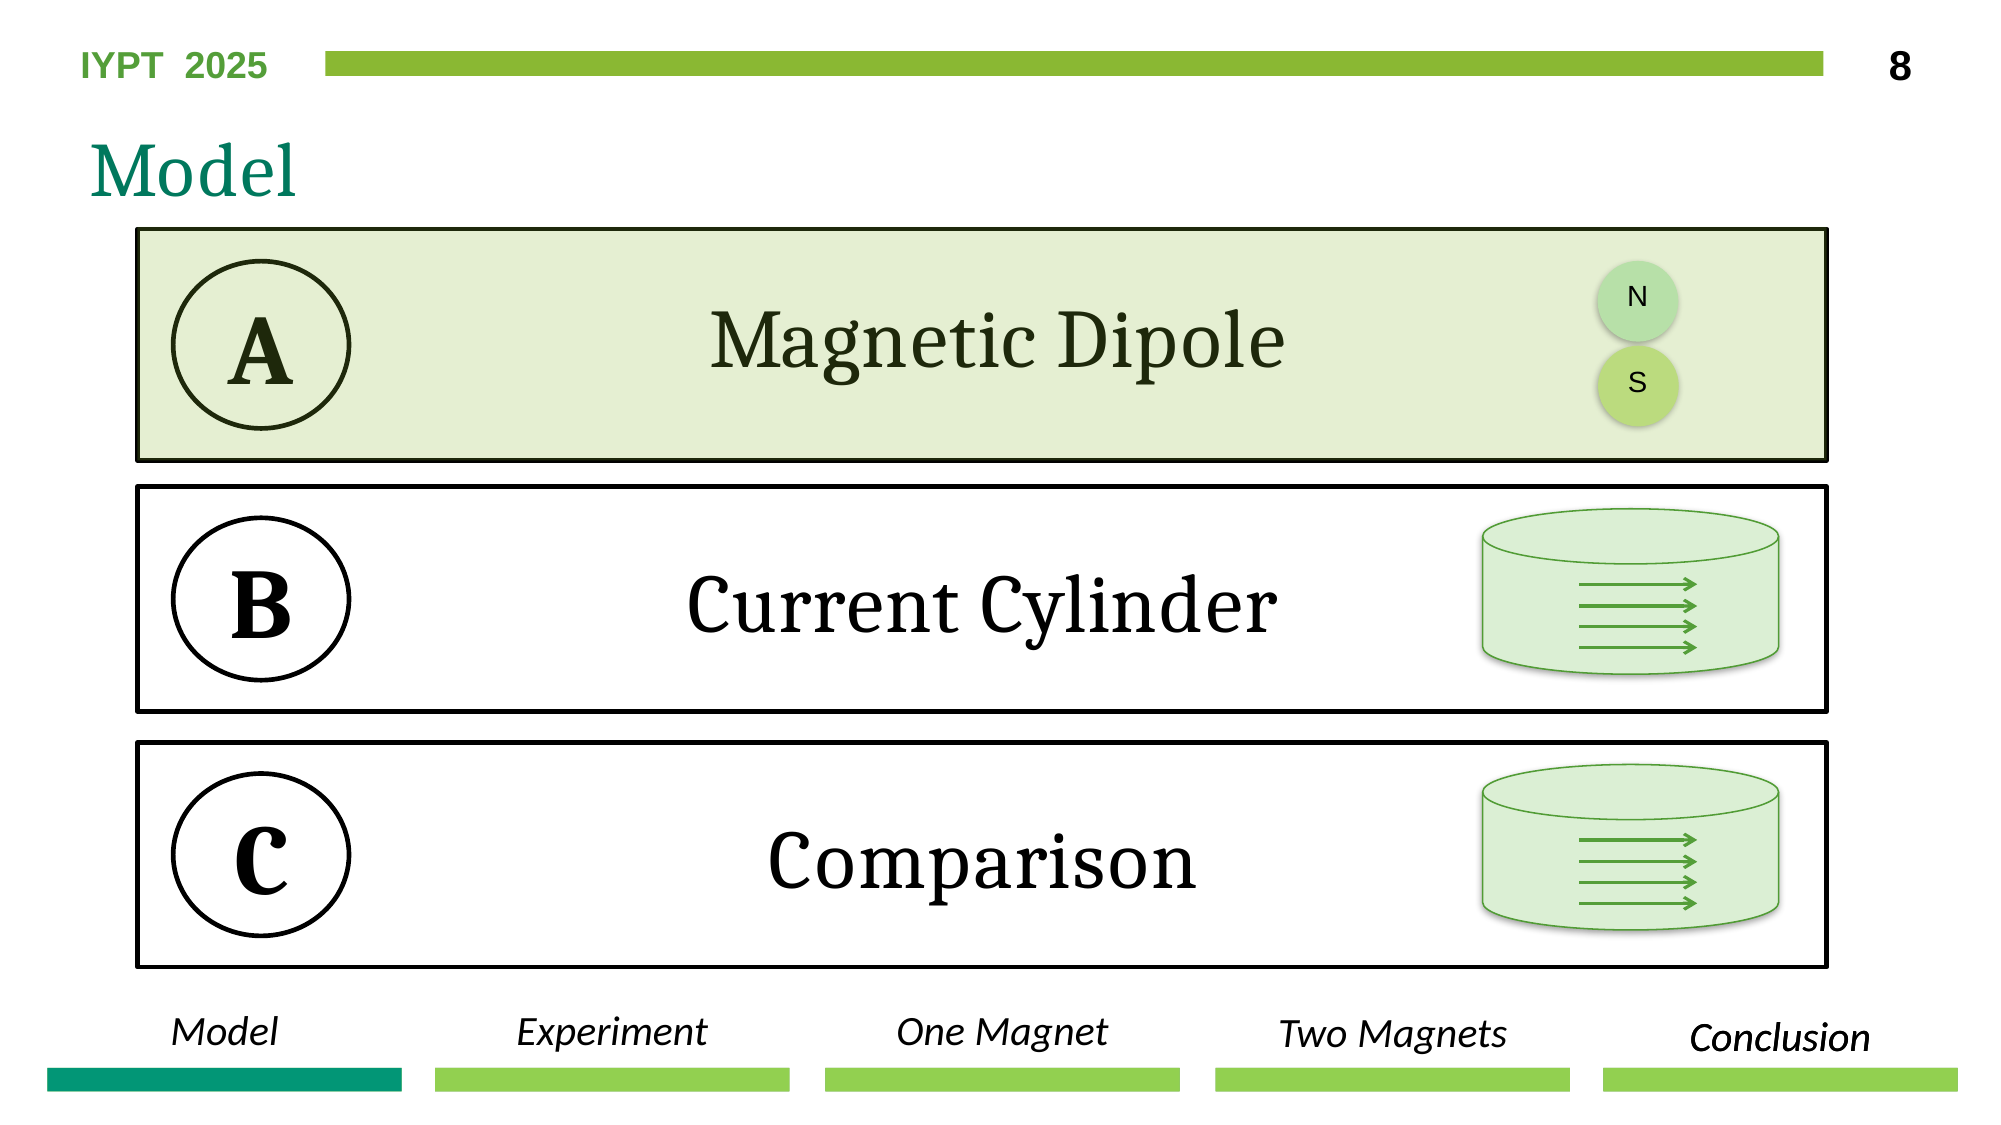

Model

A

N

S
Magnetic Dipole

Current Cylinder
B

Comparison
C